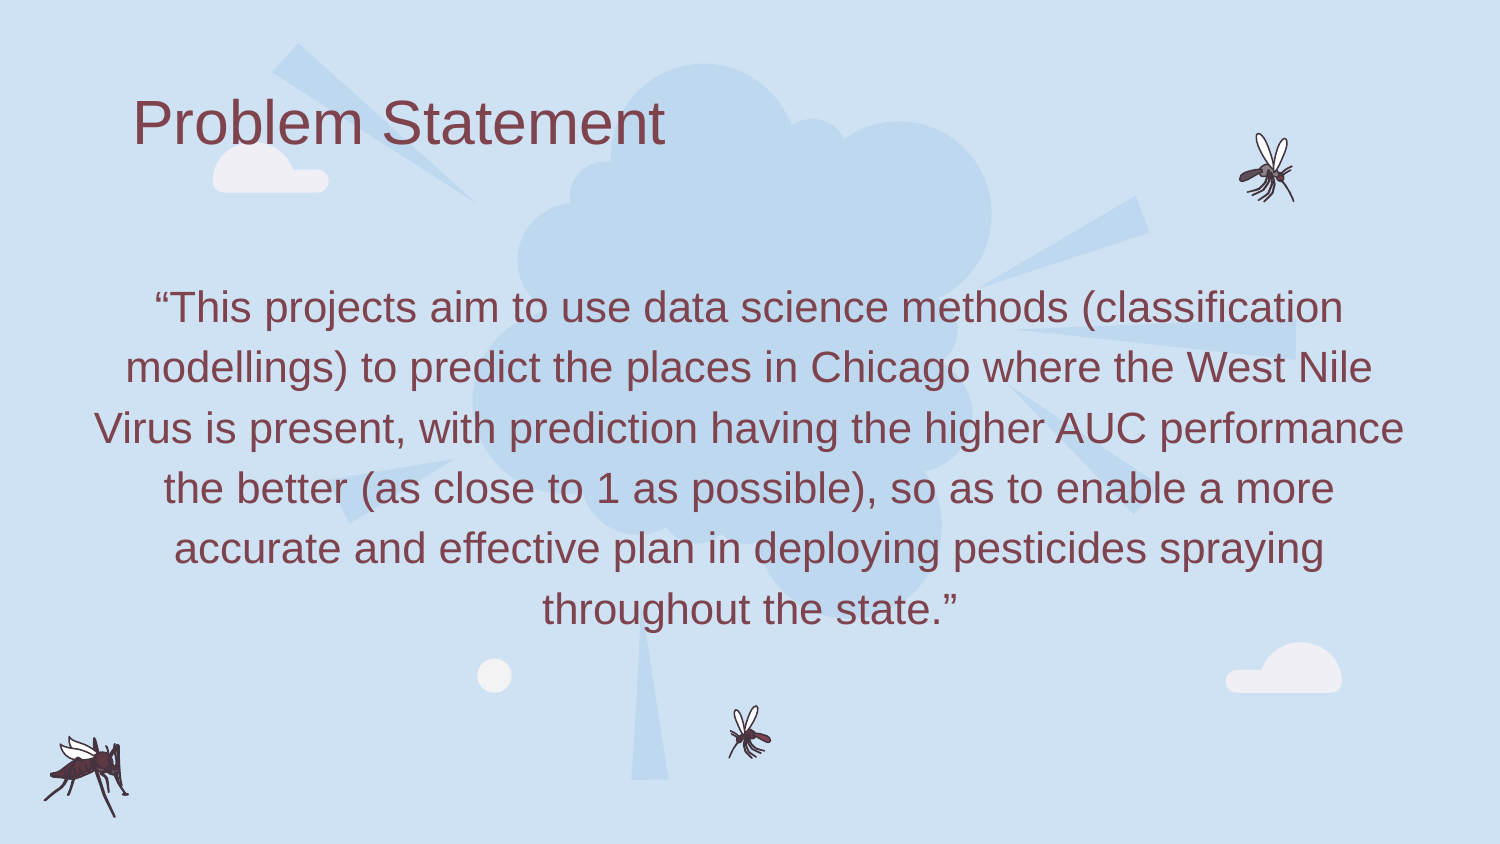

Problem Statement
# “This projects aim to use data science methods (classification modellings) to predict the places in Chicago where the West Nile Virus is present, with prediction having the higher AUC performance the better (as close to 1 as possible), so as to enable a more accurate and effective plan in deploying pesticides spraying throughout the state.”